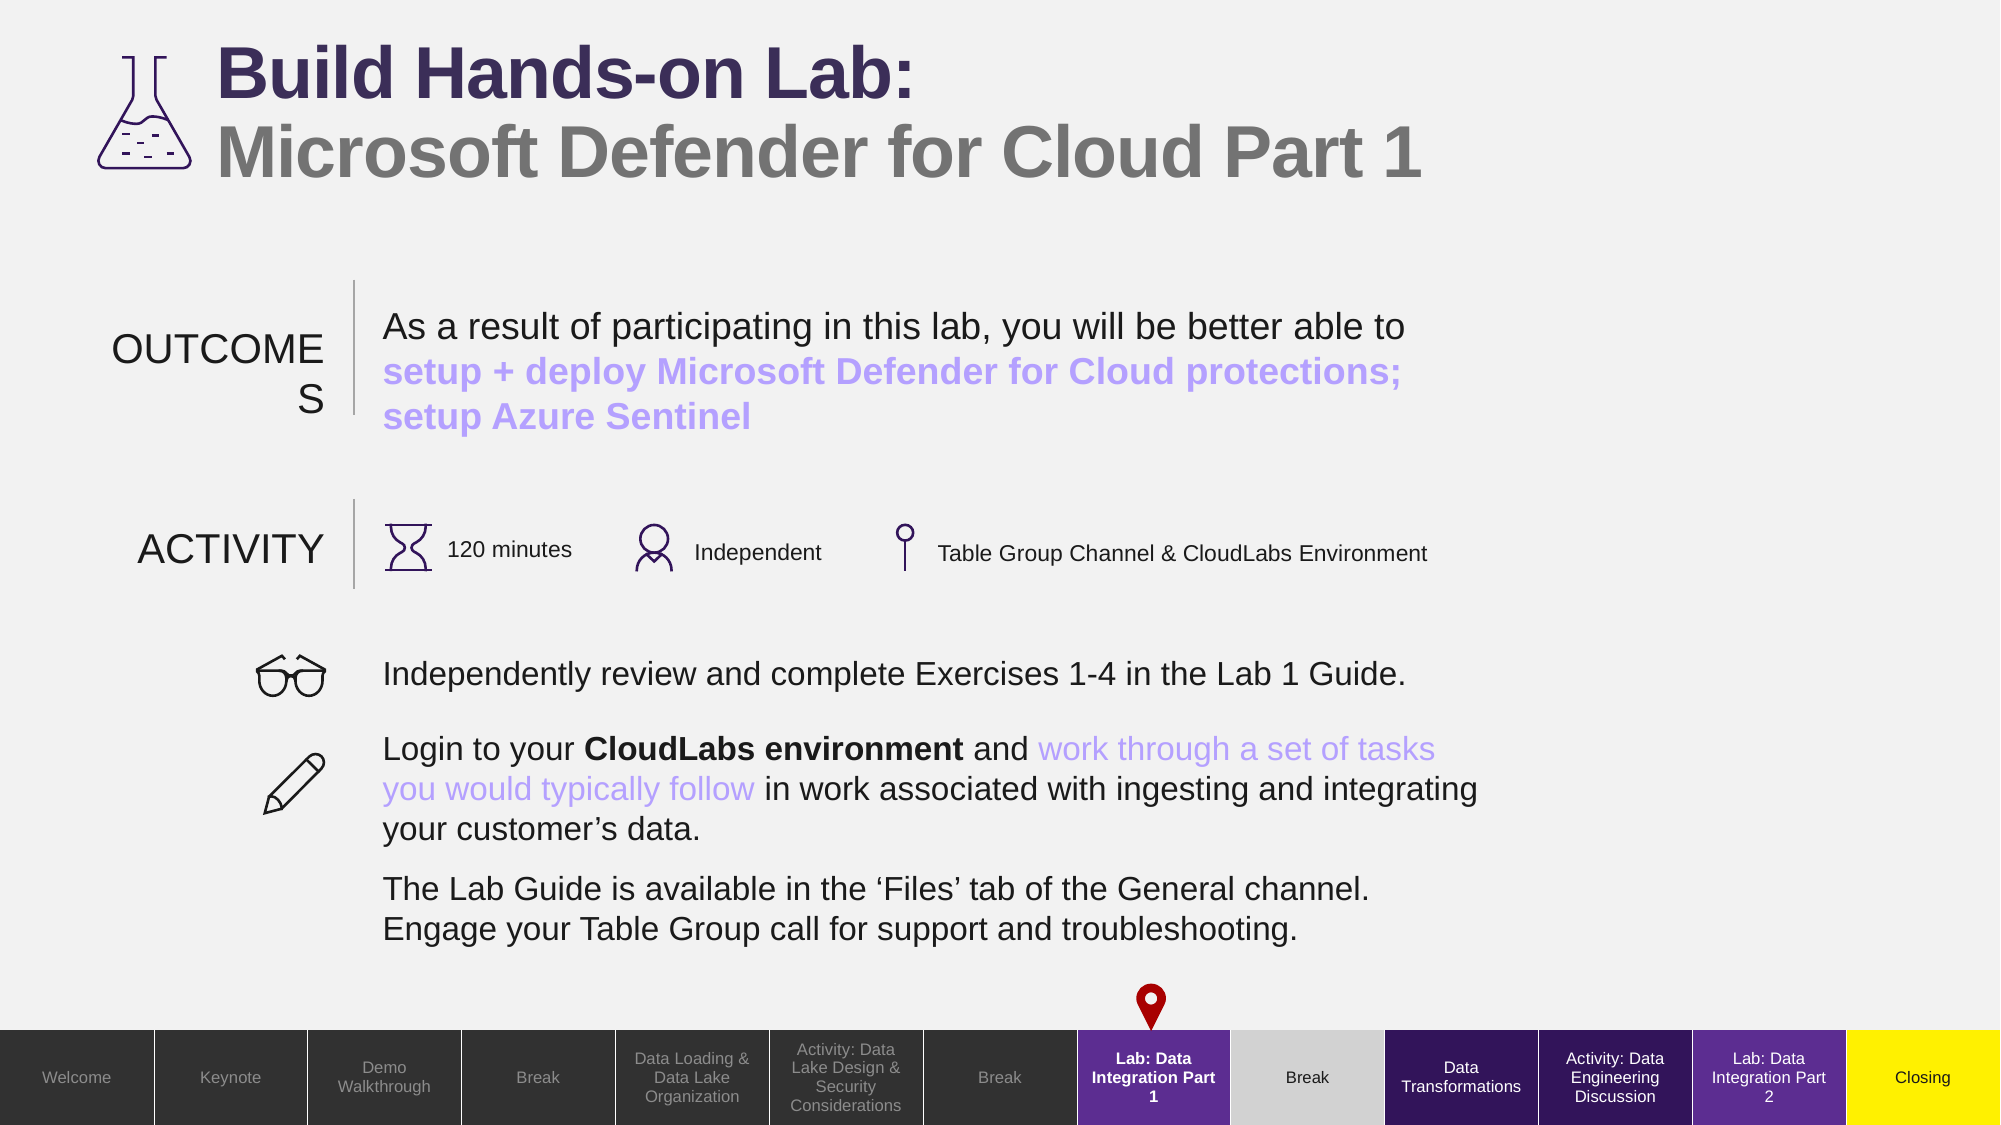

# Build Hands-on Lab: Microsoft Defender for Cloud Part 1

As a result of participating in this lab, you will be better able to setup + deploy Microsoft Defender for Cloud protections; setup Azure Sentinel
OUTCOMES
ACTIVITY

120 minutes
Independent
Table Group Channel & CloudLabs Environment
Independently review and complete Exercises 1-4 in the Lab 1 Guide.

Login to your CloudLabs environment and work through a set of tasks you would typically follow in work associated with ingesting and integrating your customer’s data.

The Lab Guide is available in the ‘Files’ tab of the General channel. Engage your Table Group call for support and troubleshooting.

| Welcome | Keynote | Demo Walkthrough | Break | Data Loading & Data Lake Organization | Activity: Data Lake Design & Security Considerations | Break | Lab: Data Integration Part 1 | Break | Data Transformations | Activity: Data Engineering Discussion | Lab: Data Integration Part 2 | Closing |
| --- | --- | --- | --- | --- | --- | --- | --- | --- | --- | --- | --- | --- |